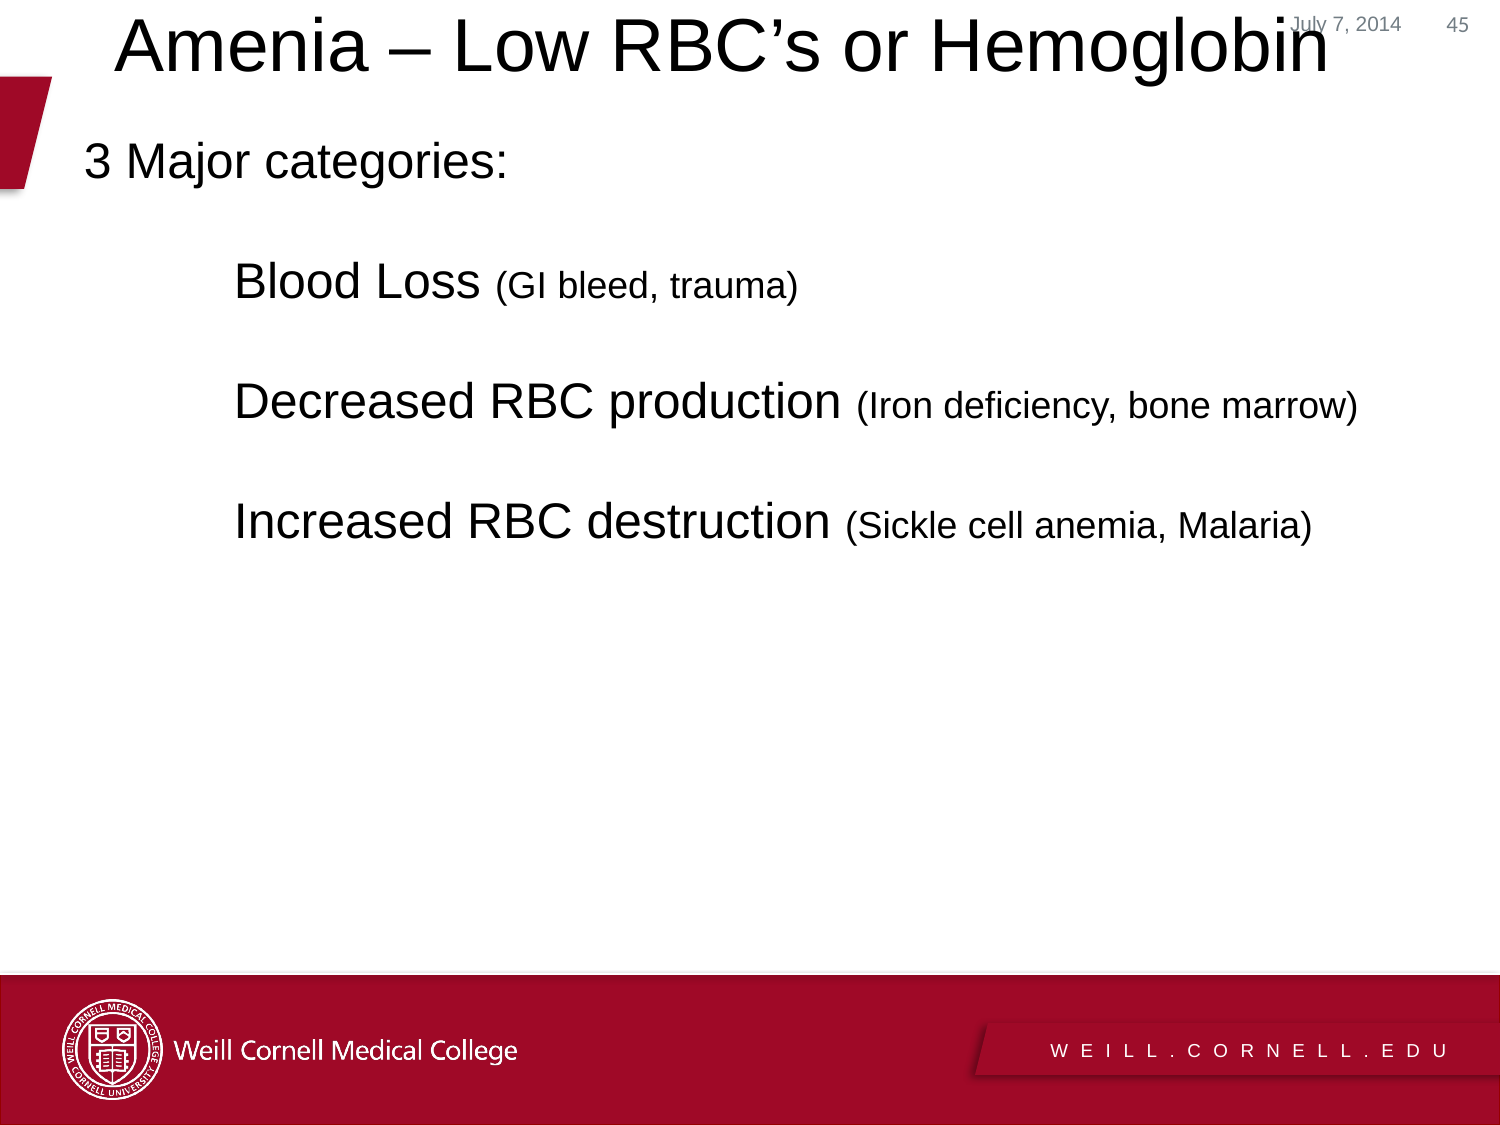

July 7, 2014
45
Amenia – Low RBC’s or Hemoglobin

3 Major categories:

	Blood Loss (GI bleed, trauma)

	Decreased RBC production (Iron deficiency, bone marrow)

	Increased RBC destruction (Sickle cell anemia, Malaria)